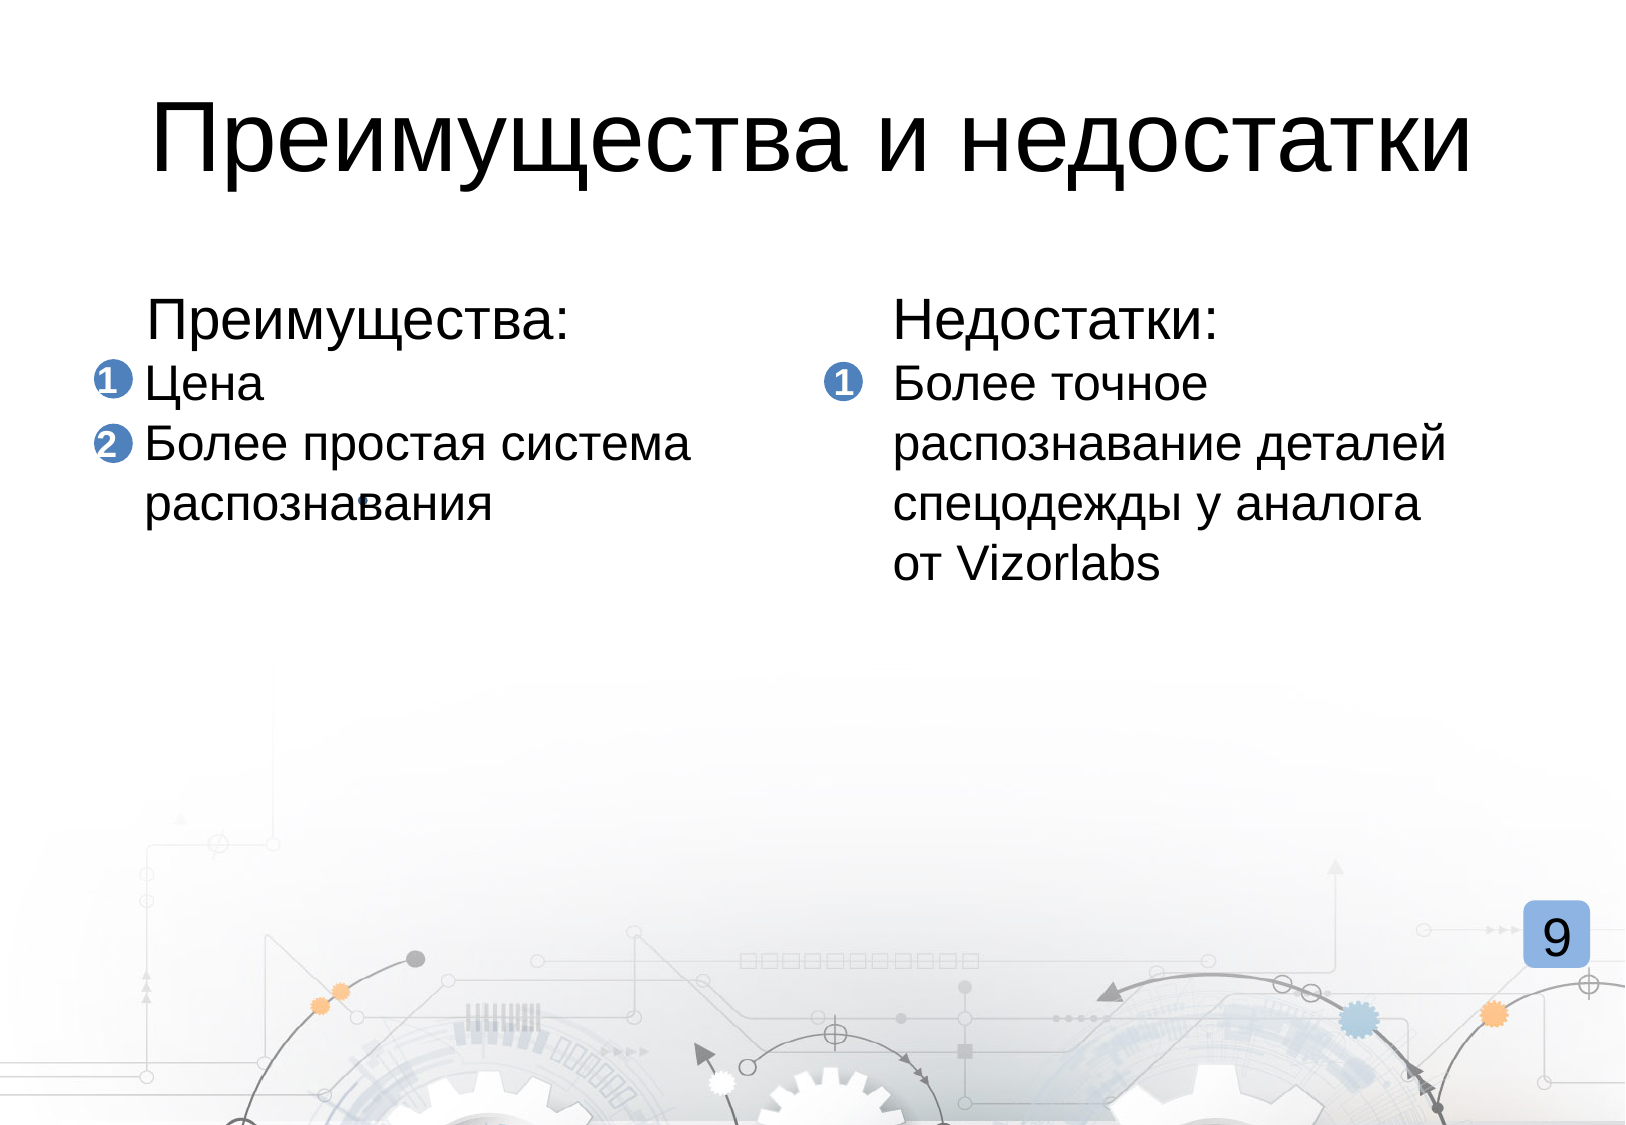

# Преимущества и недостатки
Преимущества:
Недостатки:
Цена
Более простая система распознавания
Более точное распознавание деталей спецодежды у аналога от Vizorlabs

1
1

2

9